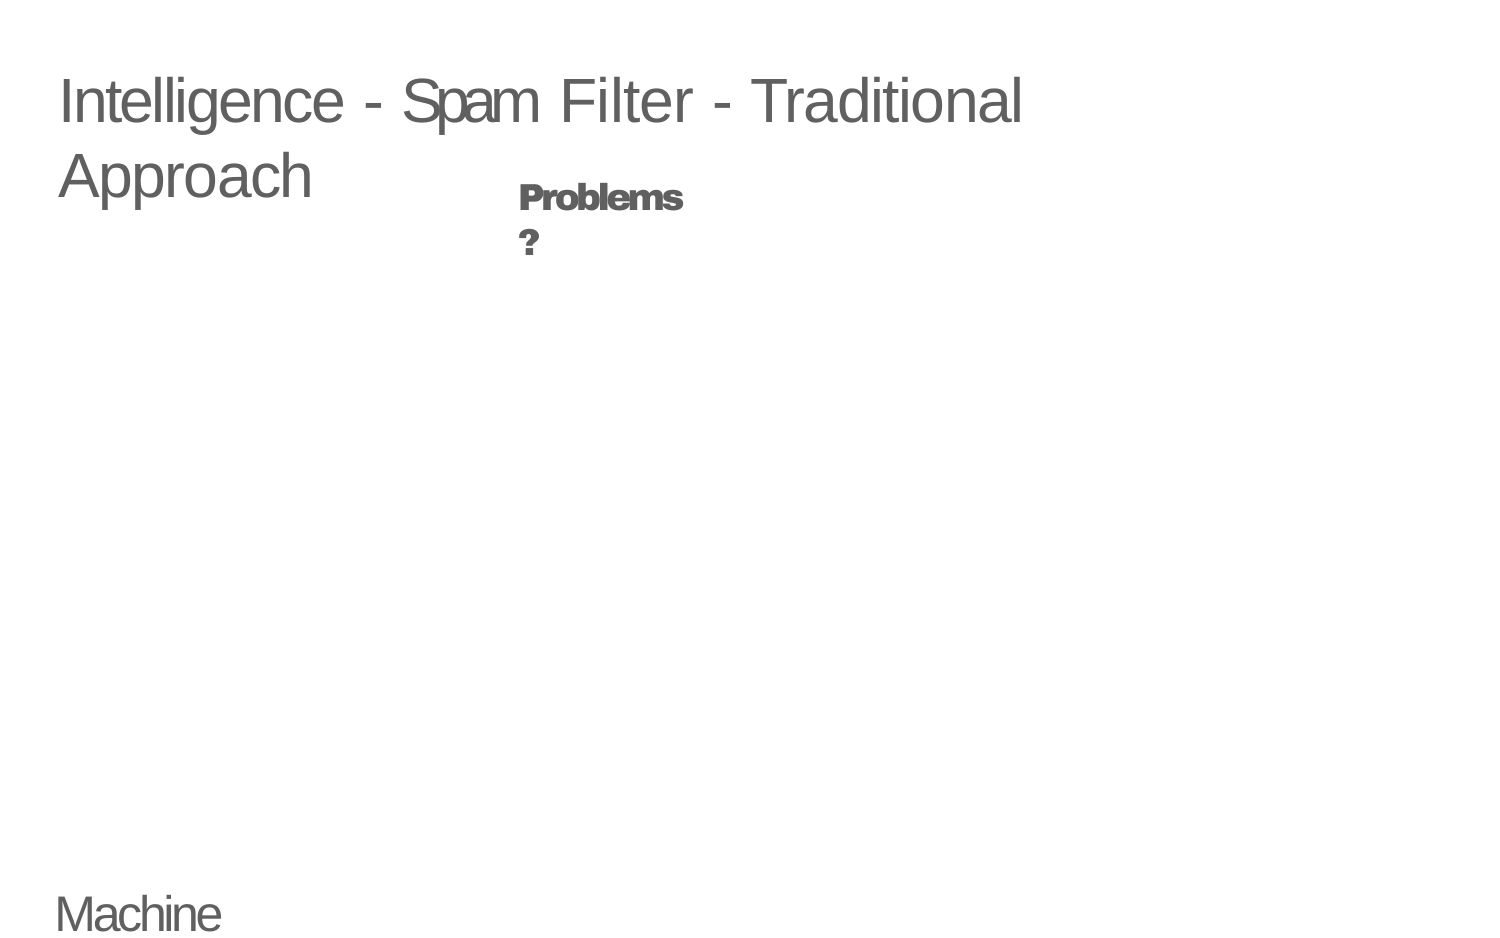

# Intelligence - Spam Filter - Traditional Approach
Problems?
Machine Learning